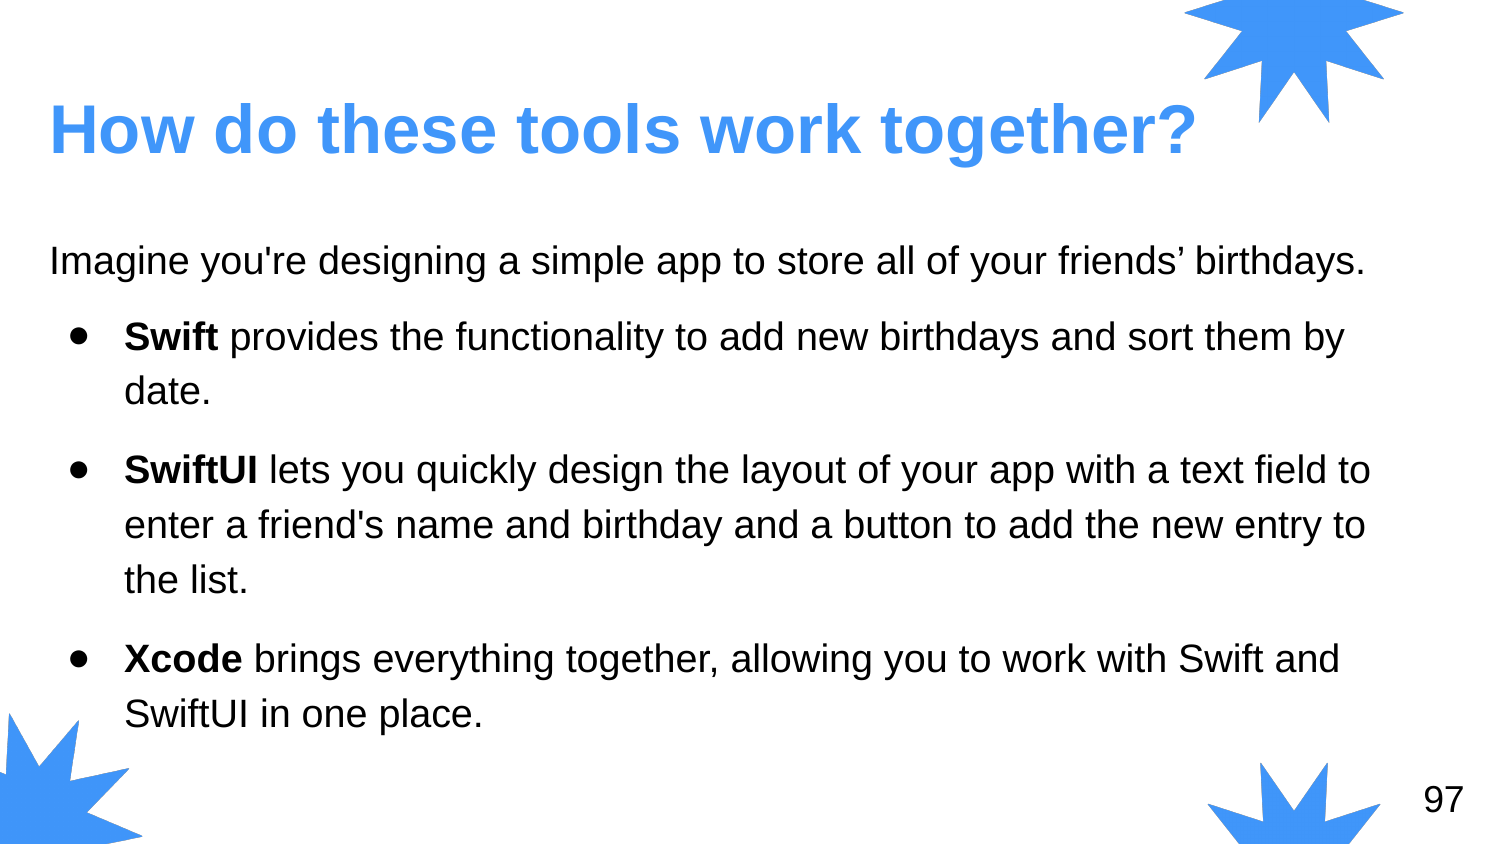

# How do these tools work together?
Imagine you're designing a simple app to store all of your friends’ birthdays.
Swift provides the functionality to add new birthdays and sort them by date.
SwiftUI lets you quickly design the layout of your app with a text field to enter a friend's name and birthday and a button to add the new entry to the list.
Xcode brings everything together, allowing you to work with Swift and SwiftUI in one place.